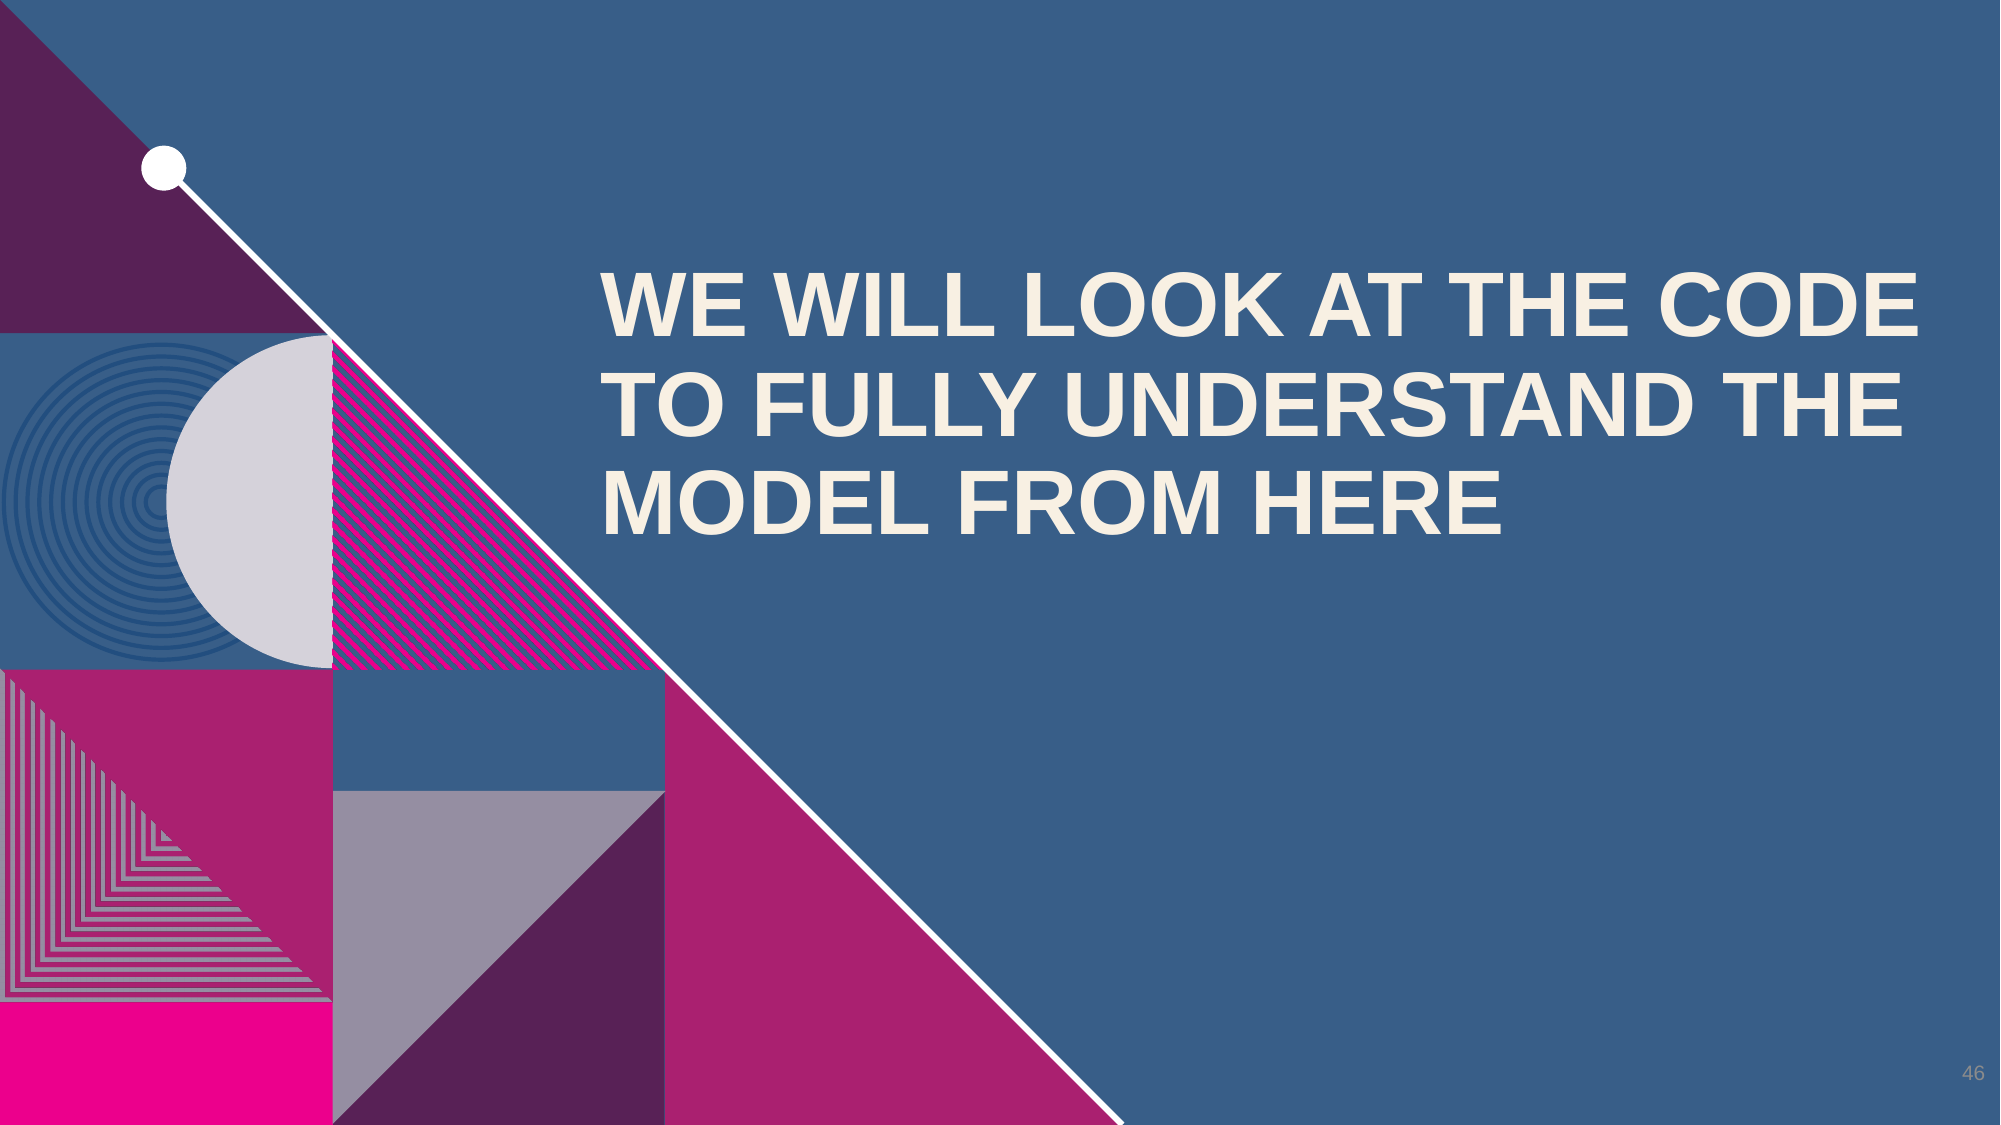

# We will look at the code to fully understand the model From here
46